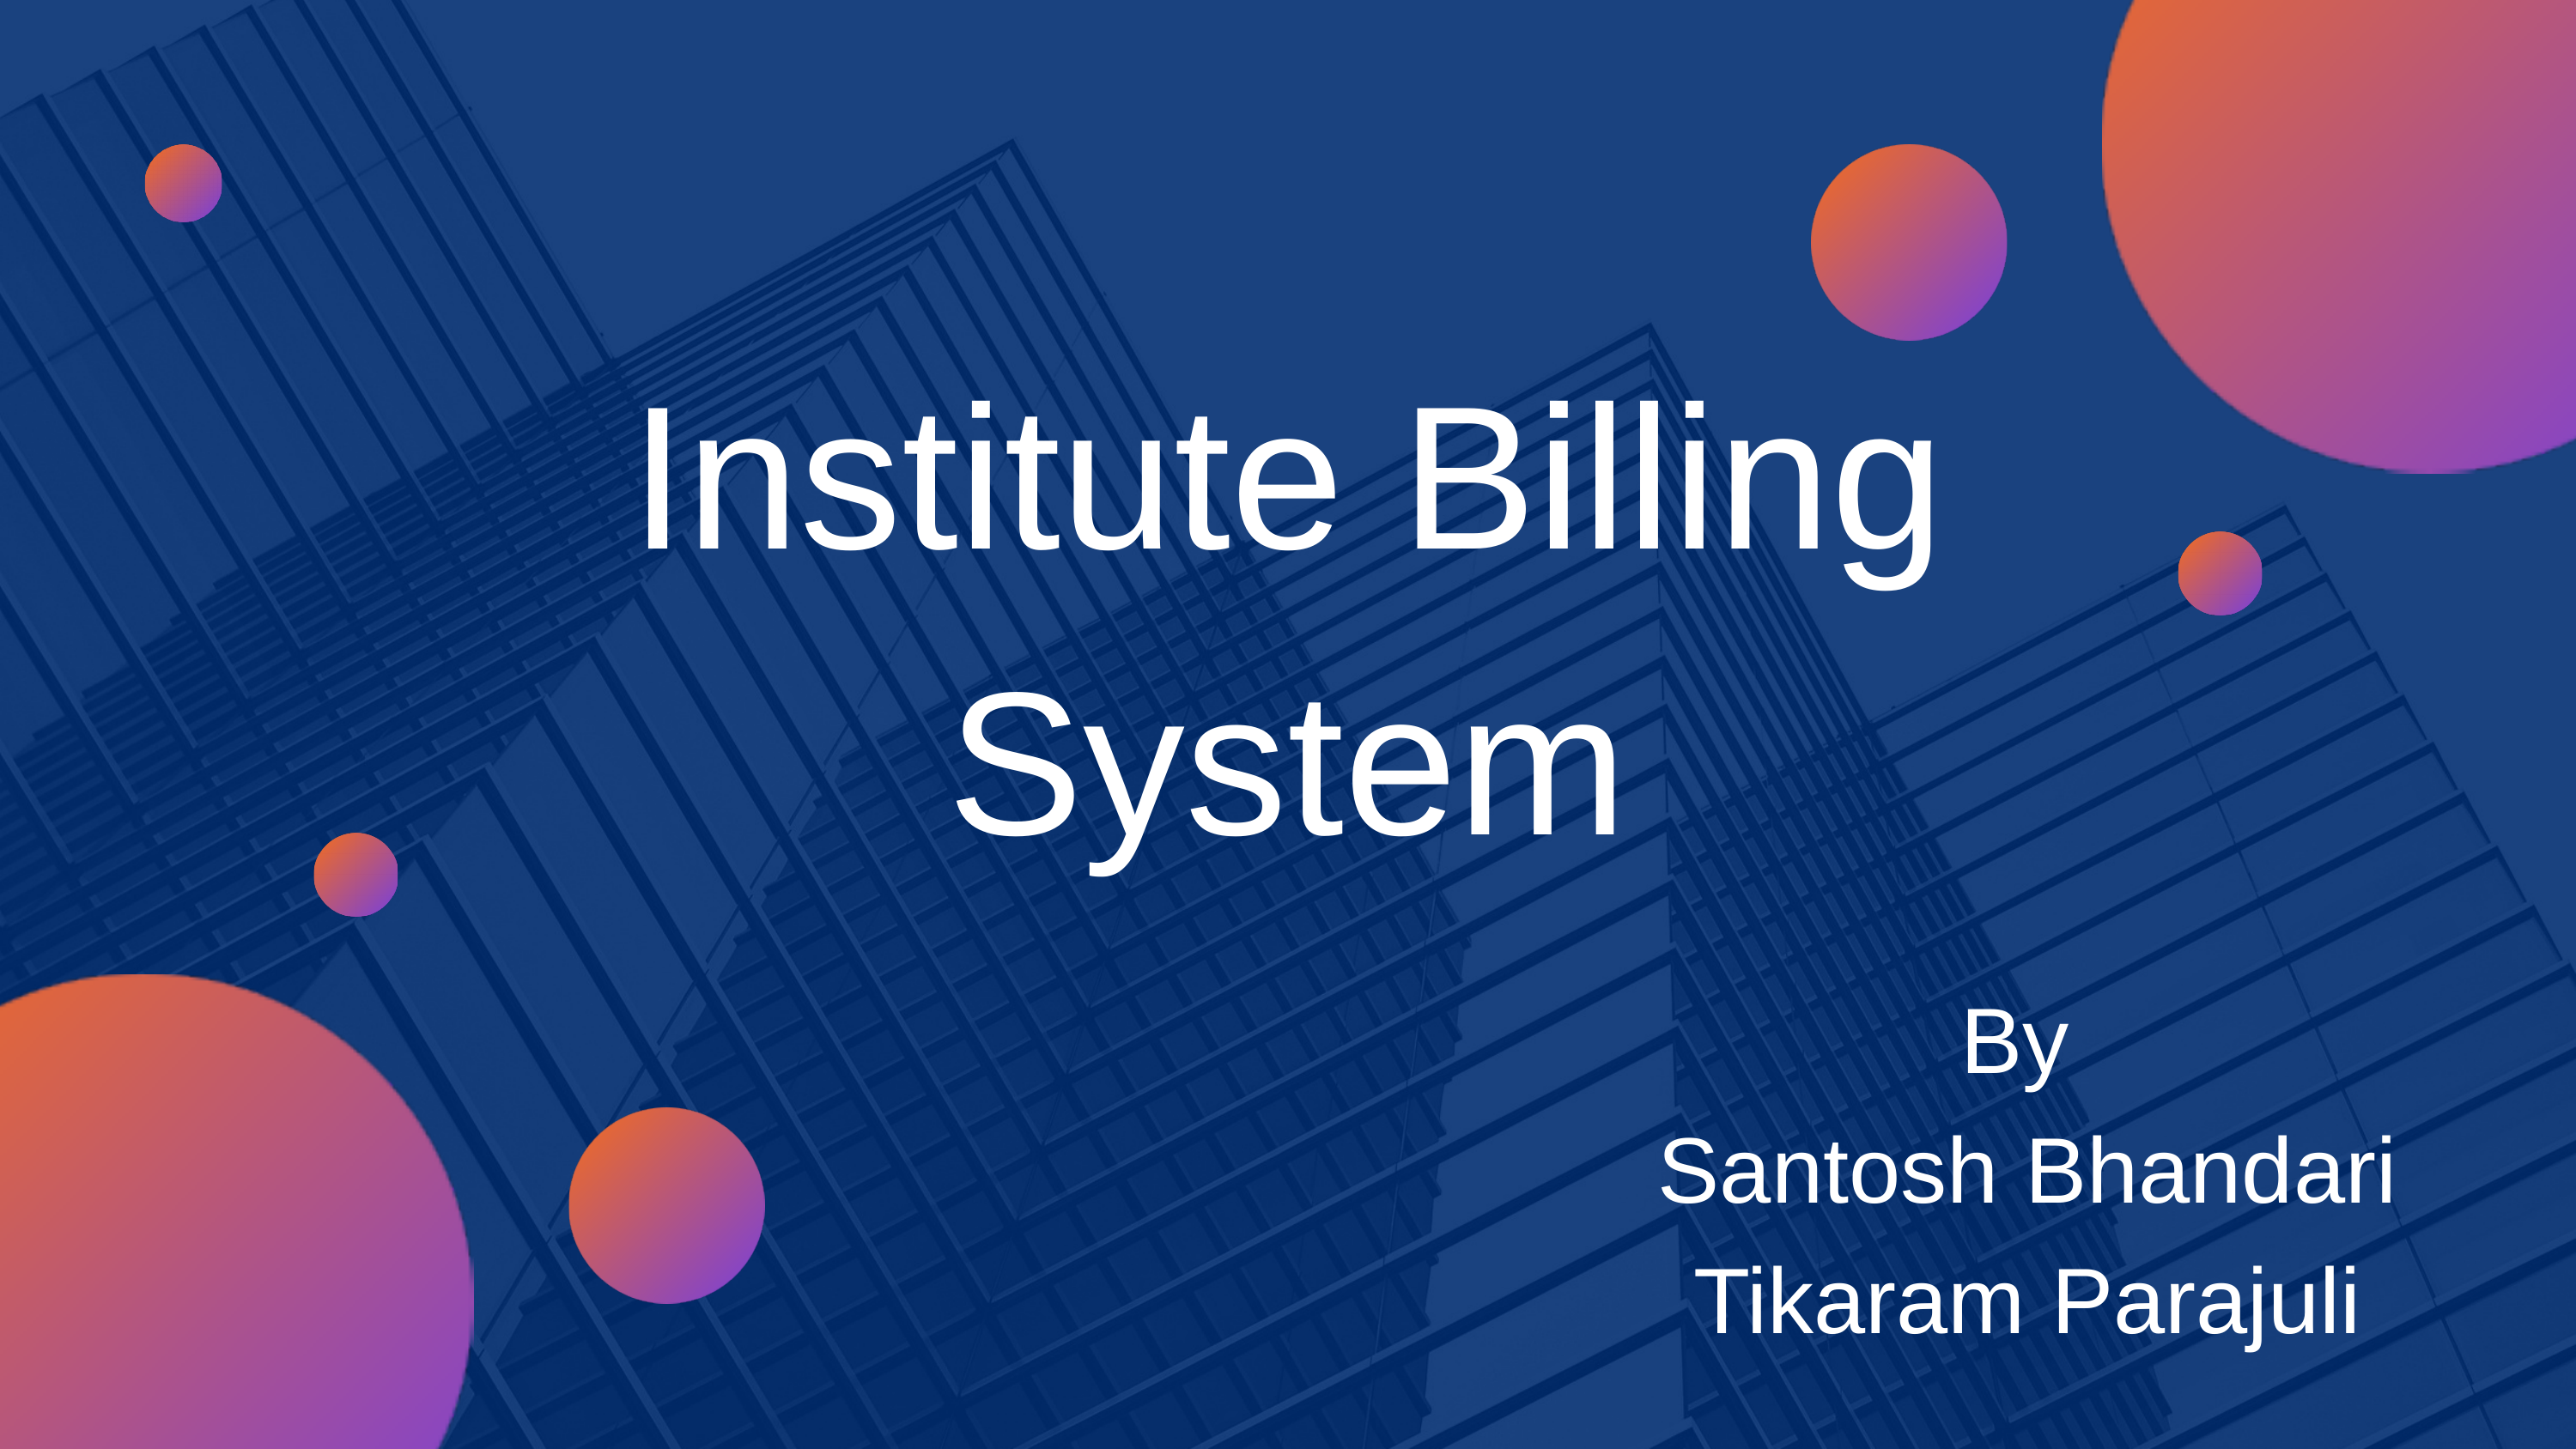

Institute Billing System

By
Santosh Bhandari
Tikaram Parajuli